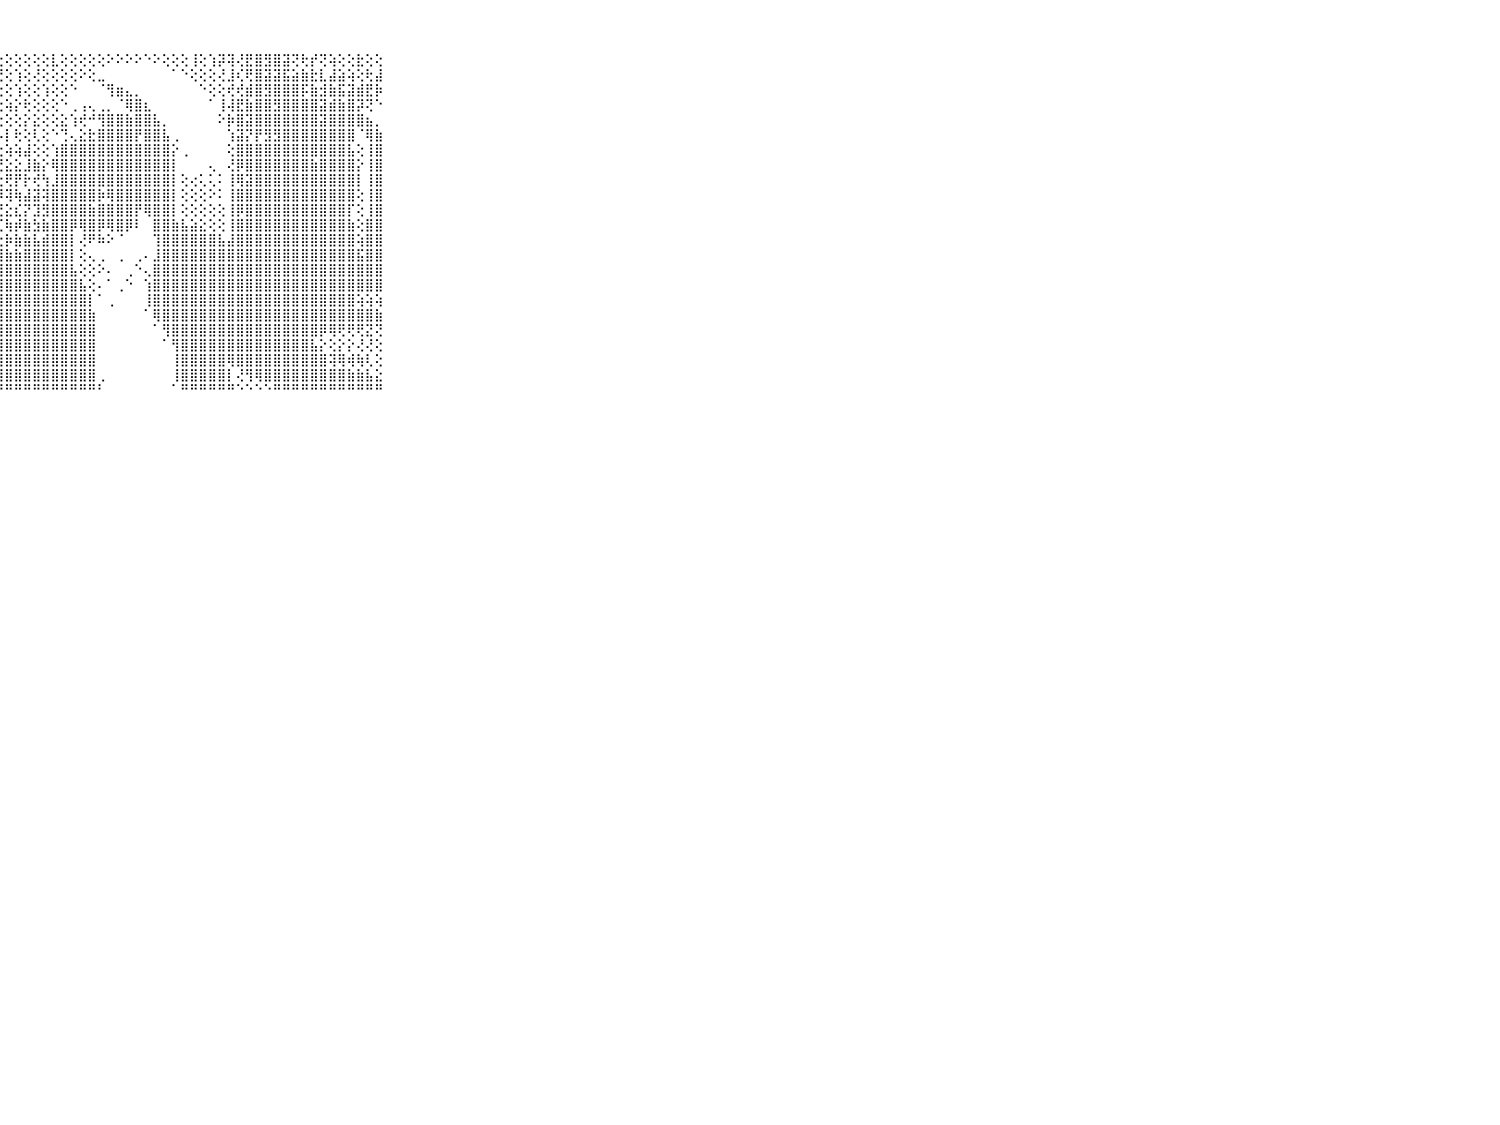

⠀⠀⠀⠀⠀⠀⠀⠀⠀⠀⠀⢕⢕⢕⢕⢕⣸⢜⢇⢕⢕⢕⢕⢕⢕⢕⢕⢕⢕⢕⢕⢕⢕⣇⢕⢕⢕⢕⢕⠕⠕⠕⠕⠑⠕⢕⢕⢕⢸⢕⢱⡽⢽⢜⣟⣿⣻⣿⣽⢝⢗⡞⢝⢵⢕⢕⣗⢕⢕⠀⠀⠀⠀⠀⠀⠀⠀⠀⠀⠀⠀
⠀⠀⠀⠀⠀⠀⠀⠀⠀⠀⠀⢕⢕⢕⢕⢜⢝⢕⢕⢗⢇⢗⢕⢕⢕⢕⢕⢜⢕⢱⢕⢜⢕⢕⢕⢕⠕⢕⣀⠀⠀⠀⠀⠀⠀⠀⠁⠑⢕⢕⢕⢜⣸⢎⢟⣿⣽⣽⣯⣵⣷⣗⣇⣼⣵⢵⢕⢗⣼⠀⠀⠀⠀⠀⠀⠀⠀⠀⠀⠀⠀
⠀⠀⠀⠀⠀⠀⠀⠀⠀⠀⠀⢕⢕⢕⢕⢕⢕⢕⢕⢕⢕⢕⢕⢜⢕⢕⢕⢕⢕⢱⢕⢕⢱⢕⢕⠑⠀⠀⠈⢻⣶⣄⡀⠀⠀⠀⠀⠀⠀⠑⢕⢕⢞⢞⣾⣿⣻⣿⣿⣿⡯⣷⣺⣷⣯⣽⣾⣟⡷⠀⠀⠀⠀⠀⠀⠀⠀⠀⠀⠀⠀
⠀⠀⠀⠀⠀⠀⠀⠀⠀⠀⠀⢕⢕⢕⢕⢕⢕⢕⢕⢕⢕⢕⢕⢕⢕⢕⢱⢕⢵⡕⢗⢕⢕⢕⠑⢀⢠⢄⢀⡀⠈⢿⣿⣆⠀⠀⠀⠀⠀⠀⠁⢸⢼⣟⣷⣿⣿⣻⣿⣿⣿⣿⣽⣾⣷⣿⡽⢝⠑⠀⠀⠀⠀⠀⠀⠀⠀⠀⠀⠀⠀
⠀⠀⠀⠀⠀⠀⠀⠀⠀⠀⠀⢕⢕⢕⢕⢕⢗⢕⢕⢕⢕⢕⢕⢕⢕⢕⢕⢕⢕⢕⡕⣕⢕⢕⣕⢱⢞⠚⢻⣿⣿⣷⣿⣿⣧⡀⠀⠀⠀⠀⠀⠕⡷⣿⣽⣿⣿⣿⣿⣿⣿⣿⣽⣿⣿⣿⣿⣦⡀⠀⠀⠀⠀⠀⠀⠀⠀⠀⠀⠀⠀
⠀⠀⠀⠀⠀⠀⠀⠀⠀⠀⠀⢕⢕⢕⢕⢕⢕⢕⢕⢕⢕⢇⢕⢕⢕⢱⢕⡣⡇⢗⢕⢇⢕⠑⢙⢄⣕⣗⣿⣿⣿⣿⡟⣿⣿⣧⢀⠀⠀⠀⠀⠀⢱⣽⡝⡟⣻⣻⣿⣿⣿⣿⣿⣿⣿⣿⠈⢿⣷⠀⠀⠀⠀⠀⠀⠀⠀⠀⠀⠀⠀
⠀⠀⠀⠀⠀⠀⠀⠀⠀⠀⠀⢕⢜⢕⢕⢕⢕⢕⢕⡵⢗⢕⢕⢕⢕⢕⢕⢕⢵⢵⣼⢕⢕⢱⣿⣿⣿⣿⣿⣿⣿⣿⣿⣿⣿⣿⡕⢀⠀⠀⠀⠀⢕⣿⣿⣿⣿⣿⣿⣿⣿⣿⣿⣿⣿⣧⢕⢸⣿⠀⠀⠀⠀⠀⠀⠀⠀⠀⠀⠀⠀
⠀⠀⠀⠀⠀⠀⠀⠀⠀⠀⠀⢕⢕⣕⡕⢱⡵⣱⡱⢵⢵⢵⢽⢕⣝⣜⣝⣝⣕⣕⣸⣷⡕⢿⣿⣿⣿⣿⣿⣿⣿⣿⣿⣿⣿⣿⡇⠀⠀⠀⢄⠀⢜⡿⣿⣿⣿⣿⣿⣿⣿⣷⣿⣿⣿⣿⡕⢸⣿⠀⠀⠀⠀⠀⠀⠀⠀⠀⠀⠀⠀
⠀⠀⠀⠀⠀⠀⠀⠀⠀⠀⠀⢕⡕⡜⣕⡜⢕⡝⢝⢗⡗⢞⢗⢗⢞⢟⢗⢗⢟⡟⡗⢞⢳⣸⣿⣿⣿⣿⣿⣿⣿⣿⣿⣿⣿⣿⡇⢕⢔⢅⢅⠅⢸⢿⣽⣿⣿⣿⣿⣿⣿⣿⣿⣿⣿⣿⡇⢸⣿⠀⠀⠀⠀⠀⠀⠀⠀⠀⠀⠀⠀
⠀⠀⠀⠀⠀⠀⠀⠀⠀⠀⠀⢵⢵⢟⢧⢵⢵⢵⢽⢹⢵⢼⢵⢵⢵⢵⢵⡽⢽⢷⣼⣽⢽⣿⣿⣿⣿⣿⡷⢿⣿⣿⣿⣿⣿⣿⡇⢕⢕⢕⠕⠅⢸⣿⣿⣿⣿⣿⣿⣿⣿⣿⣿⣿⣿⣿⢕⢸⣿⠀⠀⠀⠀⠀⠀⠀⠀⠀⠀⠀⠀
⠀⠀⠀⠀⠀⠀⠀⠀⠀⠀⠀⢗⢗⢗⢗⢧⡗⢇⡗⣗⡕⢳⣗⣇⣕⣇⣜⣝⣕⣎⡝⣹⣻⣿⣿⣿⣿⣷⣿⣿⣿⣿⡟⢿⣿⣿⡇⢕⢕⢕⢕⢕⢸⡿⣿⣿⣿⣿⣿⣿⣿⣿⣿⣿⣿⡏⢕⢸⣿⠀⠀⠀⠀⠀⠀⠀⠀⠀⠀⠀⠀
⠀⠀⠀⠀⠀⠀⠀⠀⠀⠀⠀⣯⣜⢕⢕⢽⢵⢵⢵⢵⡵⢵⡼⢵⡵⢷⣵⣏⢷⡾⣷⣳⣷⣿⣿⡿⢿⣿⡿⢿⣿⡿⠇⠀⣿⣿⣷⣧⣵⣕⢕⢕⢸⣿⣿⣿⣿⣿⣿⣿⣿⣿⣿⣿⣿⣷⢕⣿⣿⠀⠀⠀⠀⠀⠀⠀⠀⠀⠀⠀⠀
⠀⠀⠀⠀⠀⠀⠀⠀⠀⠀⠀⣇⣞⡗⢞⢕⢺⣵⣵⢼⡽⣽⣽⣿⣫⣱⣞⣕⡷⣷⣷⣧⣾⣿⣿⡇⢜⠟⠷⠕⠈⠀⠀⠀⢹⣿⣿⣿⣿⣿⣿⣧⣼⣿⣿⣿⣿⣿⣿⣿⣿⣿⣿⣿⣿⣿⢵⣿⣿⠀⠀⠀⠀⠀⠀⠀⠀⠀⠀⠀⠀
⠀⠀⠀⠀⠀⠀⠀⠀⠀⠀⠀⣟⣟⣹⣏⣹⣿⣯⣿⣿⢽⣯⡿⣿⣷⣞⣿⣿⣷⣷⣿⣿⣿⣿⣿⡇⢕⢄⢀⠀⢀⠀⢀⠄⣸⣿⣿⣿⣿⣿⣿⣿⣿⣿⣿⣿⣿⣿⣿⣿⣿⣿⣿⣿⣿⣿⣯⣿⣿⠀⠀⠀⠀⠀⠀⠀⠀⠀⠀⠀⠀
⠀⠀⠀⠀⠀⠀⠀⠀⠀⠀⠀⣿⡿⢵⡵⢷⣾⢿⣿⣷⣿⣻⣿⣿⣿⣿⣿⣿⣿⣿⣿⣿⣿⣿⣿⣧⢕⢕⠕⠄⠀⢀⠑⢄⣿⣿⣿⣿⣿⣿⣿⣿⣿⣿⣿⣿⣿⣿⣿⣿⣿⣿⣿⣿⣿⣿⣿⣿⣿⠀⠀⠀⠀⠀⠀⠀⠀⠀⠀⠀⠀
⠀⠀⠀⠀⠀⠀⠀⠀⠀⠀⠀⡿⢟⢳⢻⣿⣿⣿⣿⣿⣵⣿⣿⣿⣿⣿⣿⣿⣿⣿⣿⣿⣿⣿⣿⣿⣧⢕⠄⠁⢀⠑⠀⢱⣿⣿⣿⣿⣿⣿⣿⣿⣿⣿⣿⣿⣿⣿⣿⣿⣿⣿⣿⣿⣿⣿⣿⣿⣿⠀⠀⠀⠀⠀⠀⠀⠀⠀⠀⠀⠀
⠀⠀⠀⠀⠀⠀⠀⠀⠀⠀⠀⣿⣯⣽⣯⣾⣿⣿⣿⣿⣿⣿⣿⣿⣿⣿⣿⣿⣿⣿⣿⣿⣿⣿⣿⣿⣿⡇⠁⢀⠀⠀⠀⢸⣿⣿⣿⣿⣿⣿⣿⣿⣿⣿⣿⣿⣿⣿⣿⣿⣿⣿⣿⣿⣿⣿⢵⢵⢵⠀⠀⠀⠀⠀⠀⠀⠀⠀⠀⠀⠀
⠀⠀⠀⠀⠀⠀⠀⠀⠀⠀⠀⣿⣿⣿⣿⣿⣿⣿⣿⣿⣿⣿⣿⣿⣿⣿⣿⣿⣿⣿⣿⣿⣿⣿⣿⣿⣿⣷⠀⠀⠀⠀⠀⠁⢿⣿⣿⣿⣿⣿⣿⣿⣿⣿⣿⣿⣿⣿⣿⣿⣿⣿⣿⣿⣿⣿⣿⣿⣷⠀⠀⠀⠀⠀⠀⠀⠀⠀⠀⠀⠀
⠀⠀⠀⠀⠀⠀⠀⠀⠀⠀⠀⣿⣿⣿⣿⣿⣿⣿⣿⣿⣿⣿⣿⣿⣿⣿⣿⣿⣿⣿⣿⣿⣿⣿⣿⣿⣿⣿⠀⠀⠀⠀⠀⠀⠁⢻⣿⣿⣿⣿⣿⣿⣿⣿⣿⣿⣿⣿⣿⣿⣿⣿⡿⢿⢟⢟⢟⣝⢝⠀⠀⠀⠀⠀⠀⠀⠀⠀⠀⠀⠀
⠀⠀⠀⠀⠀⠀⠀⠀⠀⠀⠀⣿⣿⣿⣧⣾⣿⣿⣿⣿⣿⣿⣿⣿⣿⣿⣿⣿⣿⣿⣿⣿⣿⣿⣿⣿⣿⣿⠀⠀⠀⠀⠀⠀⠀⠁⢻⣿⣿⣿⣿⣿⣿⣿⣿⣿⣿⣿⣿⣿⣿⣧⡕⢕⡕⡕⢜⢜⢕⠀⠀⠀⠀⠀⠀⠀⠀⠀⠀⠀⠀
⠀⠀⠀⠀⠀⠀⠀⠀⠀⠀⠀⣿⣿⣿⣿⣿⣿⣿⣿⣿⣵⣾⣿⣿⣿⣿⣿⣿⣿⣿⣿⣿⣿⣿⣿⣿⣿⣿⠀⠀⠀⠀⠀⠀⠀⠀⢸⣿⣿⣿⣿⣿⢿⣿⣿⣿⣿⣿⣿⣿⣿⣿⣿⢽⢿⢾⢷⢇⢕⠀⠀⠀⠀⠀⠀⠀⠀⠀⠀⠀⠀
⠀⠀⠀⠀⠀⠀⠀⠀⠀⠀⠀⣿⣿⣿⣿⣿⣿⣿⣿⣿⣿⣿⣿⣿⡿⣿⣿⣿⣿⣿⣿⣿⣿⣿⣿⣿⣿⣿⢀⠀⠀⠀⠀⠀⠀⠀⢸⣿⣿⣿⣿⣿⡇⢜⢻⢿⣿⣿⣿⣿⣿⣿⣿⣿⣿⣷⣷⣧⣕⠀⠀⠀⠀⠀⠀⠀⠀⠀⠀⠀⠀
⠀⠀⠀⠀⠀⠀⠀⠀⠀⠀⠀⠛⠛⠛⠛⠛⠛⠛⠛⠛⠛⠛⠛⠛⠛⠛⠛⠛⠛⠛⠛⠛⠛⠛⠛⠛⠛⠛⠃⠀⠀⠀⠀⠀⠀⠀⠁⠛⠛⠛⠛⠛⠛⠑⠑⠑⠑⠛⠛⠛⠛⠛⠛⠛⠛⠛⠛⠛⠛⠀⠀⠀⠀⠀⠀⠀⠀⠀⠀⠀⠀